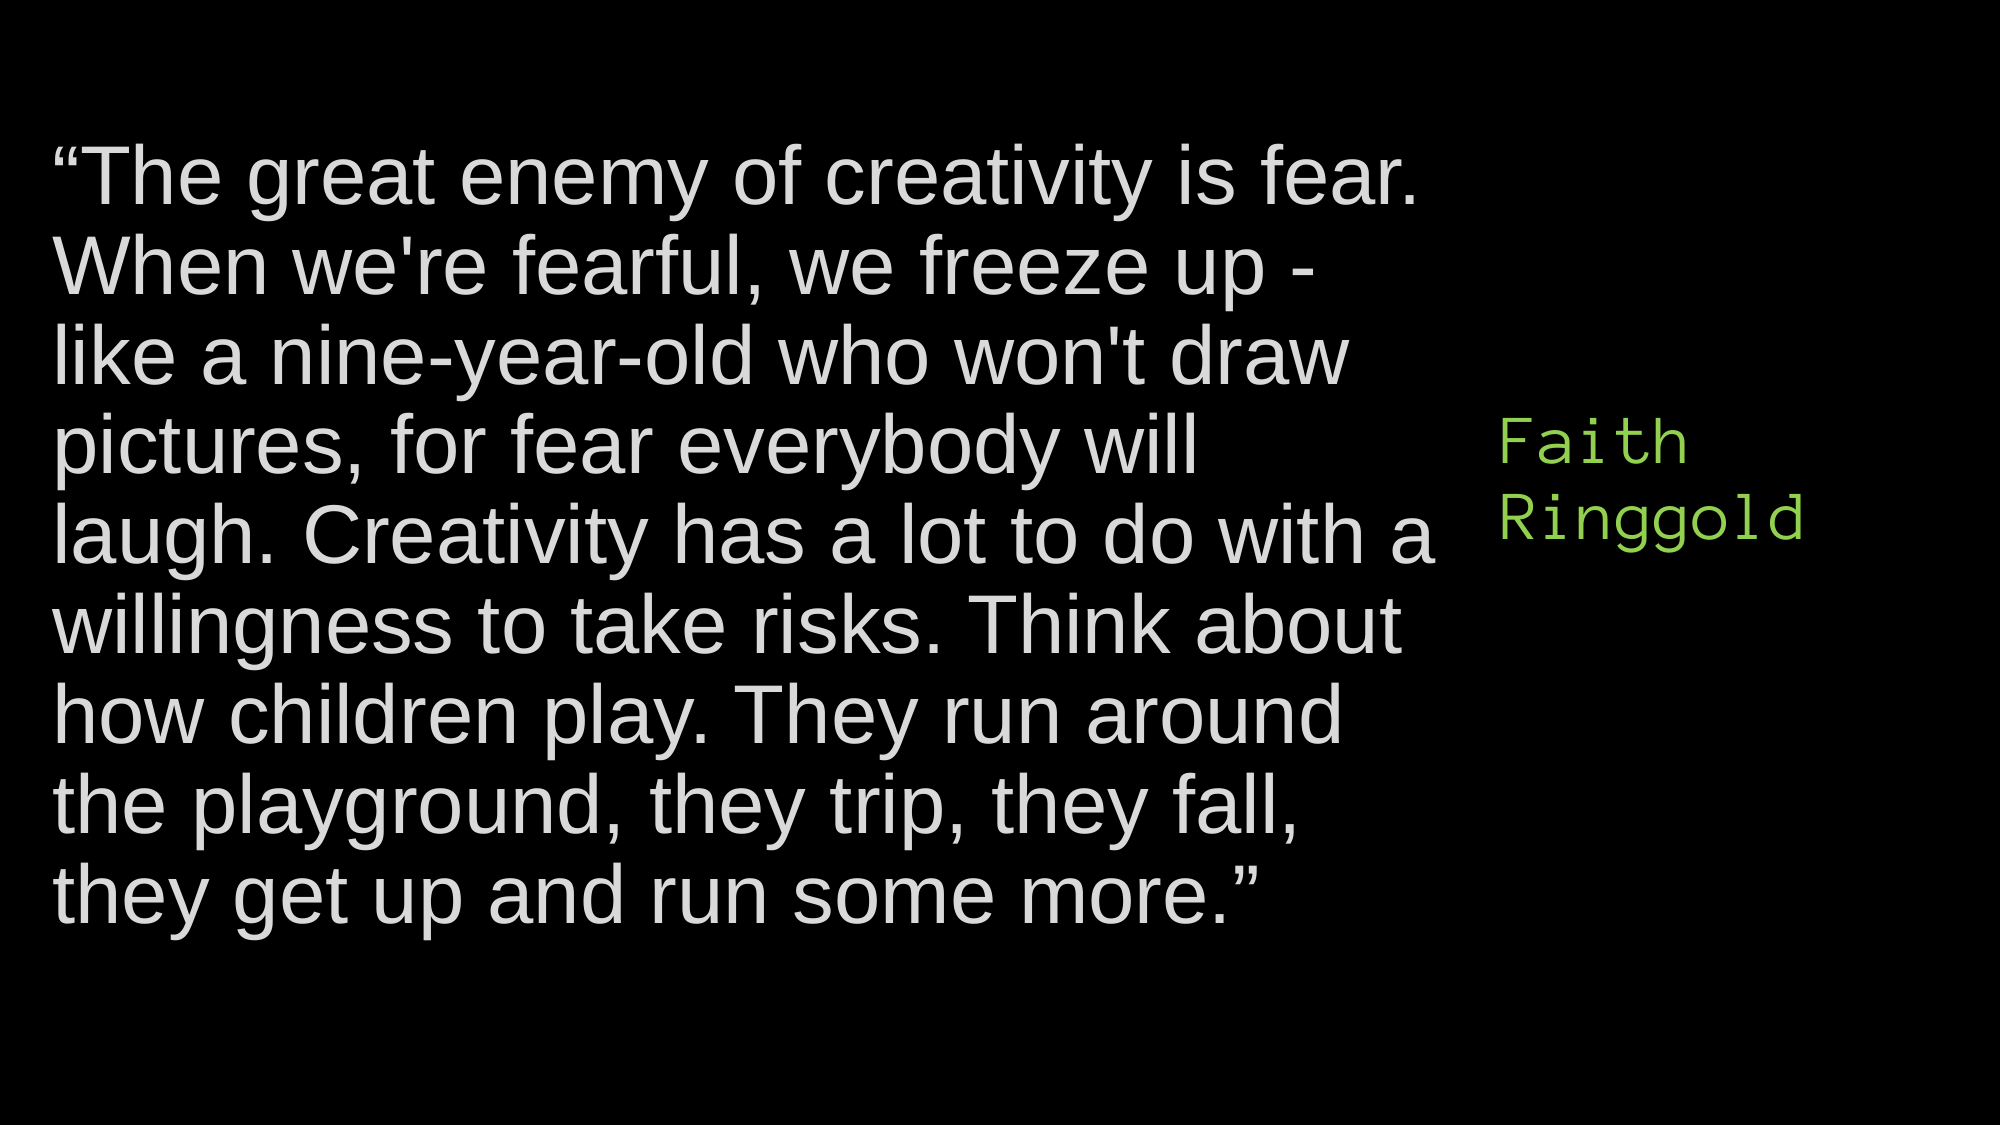

“The great enemy of creativity is fear. When we're fearful, we freeze up - like a nine-year-old who won't draw pictures, for fear everybody will laugh. Creativity has a lot to do with a willingness to take risks. Think about how children play. They run around the playground, they trip, they fall, they get up and run some more.”
# Faith Ringgold